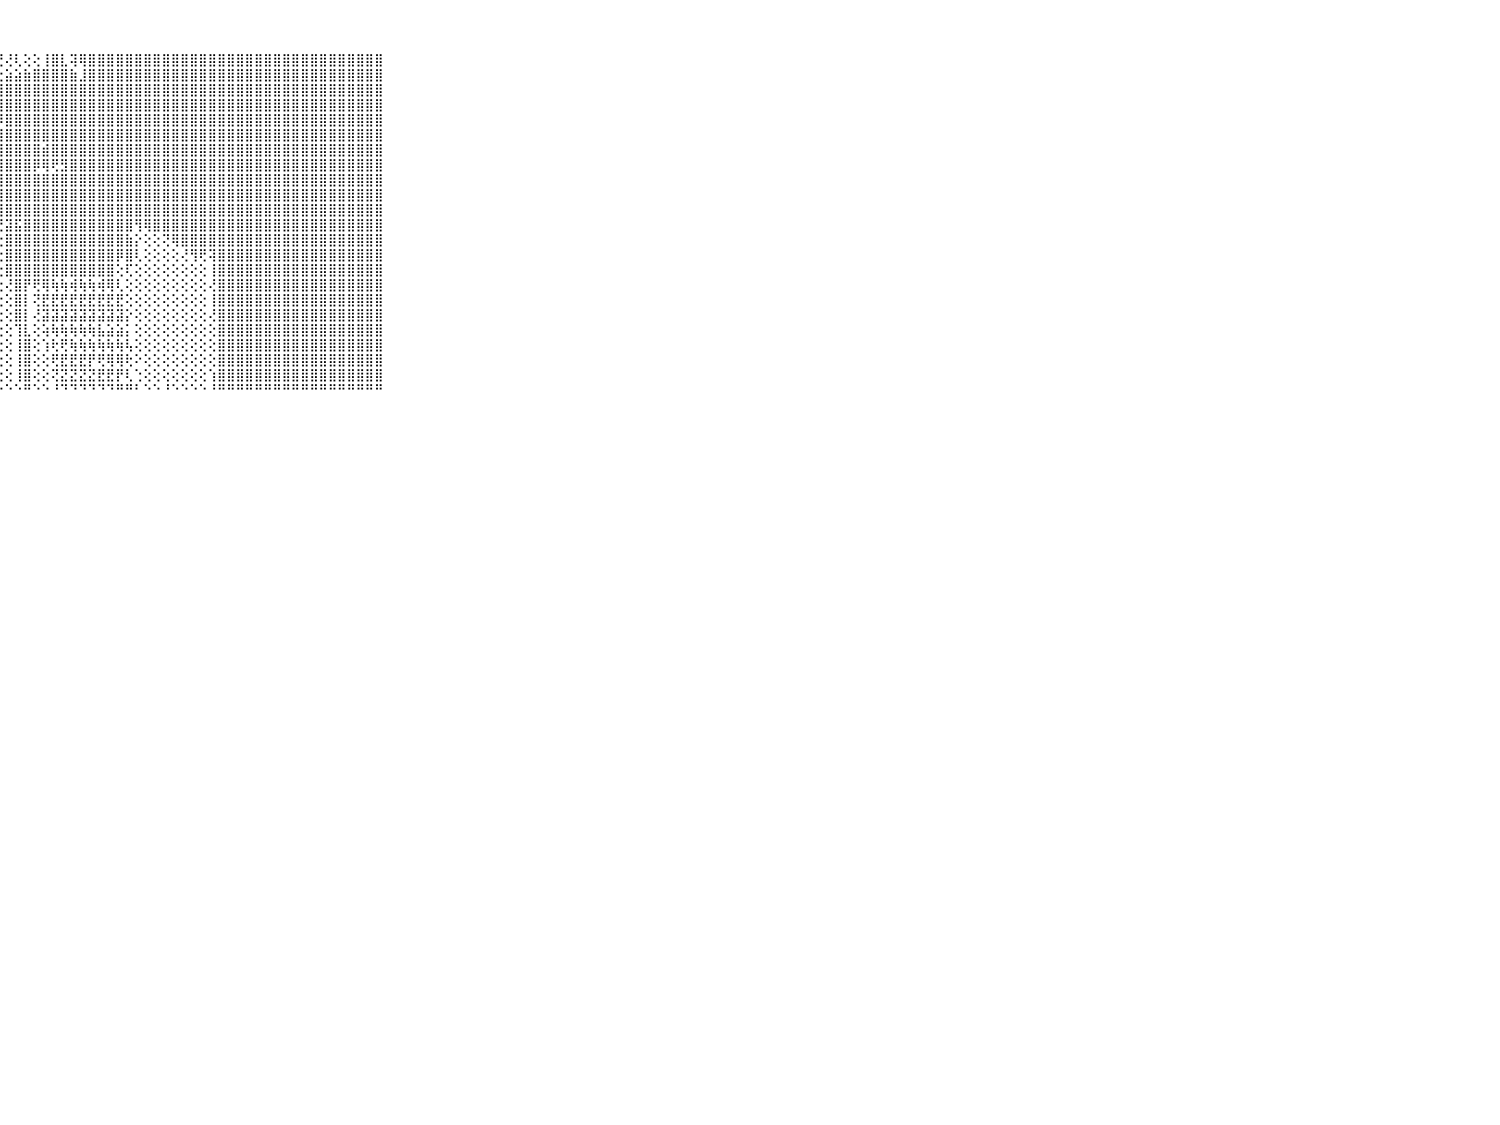

⠀⠀⠀⠀⠀⠀⠀⠀⠀⠀⠀⣿⣿⣿⣿⣿⣿⣿⣿⣿⣿⣿⢏⢅⢔⢜⢘⢝⢜⢇⢕⢕⢸⣿⣇⢽⢿⣿⣿⣿⣿⣿⣿⣿⣿⣿⣿⣿⣿⣿⣿⣿⣿⣿⣿⣿⣿⣿⣿⣿⣿⣿⣿⣿⣿⣿⣿⣿⣿⠀⠀⠀⠀⠀⠀⠀⠀⠀⠀⠀⠀
⠀⠀⠀⠀⠀⠀⠀⠀⠀⠀⠀⣿⣿⣿⣿⣿⣿⣿⣿⣿⣿⣯⢕⢕⢕⢕⢕⣕⣵⣵⣷⣿⣿⣿⣿⣷⣸⣿⣿⣿⣿⣿⣿⣿⣿⣿⣿⣿⣿⣿⣿⣿⣿⣿⣿⣿⣿⣿⣿⣿⣿⣿⣿⣿⣿⣿⣿⣿⣿⠀⠀⠀⠀⠀⠀⠀⠀⠀⠀⠀⠀
⠀⠀⠀⠀⠀⠀⠀⠀⠀⠀⠀⣿⣿⣿⣿⣿⣿⣿⣿⣿⣿⣇⢕⢕⢱⣷⣿⣿⣿⣿⣿⣿⣿⣿⣿⣿⣿⣿⣿⣿⣿⣿⣿⣿⣿⣿⣿⣿⣿⣿⣿⣿⣿⣿⣿⣿⣿⣿⣿⣿⣿⣿⣿⣿⣿⣿⣿⣿⣿⠀⠀⠀⠀⠀⠀⠀⠀⠀⠀⠀⠀
⠀⠀⠀⠀⠀⠀⠀⠀⠀⠀⠀⣿⣿⣿⣿⣿⣿⣿⣿⣿⣿⣿⣷⢕⢸⣿⣿⣿⣿⣿⣿⣿⣿⣿⣿⣿⣿⣿⣿⣿⣿⣿⣿⣿⣿⣿⣿⣿⣿⣿⣿⣿⣿⣿⣿⣿⣿⣿⣿⣿⣿⣿⣿⣿⣿⣿⣿⣿⣿⠀⠀⠀⠀⠀⠀⠀⠀⠀⠀⠀⠀
⠀⠀⠀⠀⠀⠀⠀⠀⠀⠀⠀⣿⣿⣿⣿⣿⣿⣿⣿⣿⣿⣿⣿⡕⢜⣿⣿⡿⣿⣿⣿⣿⣿⣿⣿⣿⣿⣿⣿⣿⣿⣿⣿⣿⣿⣿⣿⣿⣿⣿⣿⣿⣿⣿⣿⣿⣿⣿⣿⣿⣿⣿⣿⣿⣿⣿⣿⣿⣿⠀⠀⠀⠀⠀⠀⠀⠀⠀⠀⠀⠀
⠀⠀⠀⠀⠀⠀⠀⠀⠀⠀⠀⣿⣿⣿⣿⣿⣿⣿⣿⣿⣿⣿⣿⣿⡕⣿⣿⣿⣿⣿⣿⣿⣿⣿⣿⣿⣿⣿⣿⣿⣿⣿⣿⣿⣿⣿⣿⣿⣿⣿⣿⣿⣿⣿⣿⣿⣿⣿⣿⣿⣿⣿⣿⣿⣿⣿⣿⣿⣿⠀⠀⠀⠀⠀⠀⠀⠀⠀⠀⠀⠀
⠀⠀⠀⠀⠀⠀⠀⠀⠀⠀⠀⣿⣿⣿⣿⣿⣿⣿⣿⣿⣿⣿⣿⣿⣯⣿⣿⣿⣿⣿⣿⣿⣾⣿⣿⣿⣿⣿⣿⣿⣿⣿⣿⣿⣿⣿⣿⣿⣿⣿⣿⣿⣿⣿⣿⣿⣿⣿⣿⣿⣿⣿⣿⣿⣿⣿⣿⣿⣿⠀⠀⠀⠀⠀⠀⠀⠀⠀⠀⠀⠀
⠀⠀⠀⠀⠀⠀⠀⠀⠀⠀⠀⣿⣿⣿⣿⣿⣿⣿⣿⣿⣿⣿⣿⣿⣿⣿⣿⣾⣿⣿⣿⡿⢿⢟⣻⣿⣿⣿⣿⣿⣿⣿⣿⣿⣿⣿⣿⣿⣿⣿⣿⣿⣿⣿⣿⣿⣿⣿⣿⣿⣿⣿⣿⣿⣿⣿⣿⣿⣿⠀⠀⠀⠀⠀⠀⠀⠀⠀⠀⠀⠀
⠀⠀⠀⠀⠀⠀⠀⠀⠀⠀⠀⣿⣿⣿⣿⣿⣿⣿⣿⣿⣿⣿⣿⣿⣿⣿⣿⣿⣿⣿⣿⣿⣿⣿⣿⣿⣿⣿⣿⣿⣿⣿⣿⣿⣿⣿⣿⣿⣿⣿⣿⣿⣿⣿⣿⣿⣿⣿⣿⣿⣿⣿⣿⣿⣿⣿⣿⣿⣿⠀⠀⠀⠀⠀⠀⠀⠀⠀⠀⠀⠀
⠀⠀⠀⠀⠀⠀⠀⠀⠀⠀⠀⣿⣿⣿⣿⣿⣿⣿⣿⣿⣿⣿⣿⣿⣿⣿⣿⣿⣿⣿⣿⣿⣿⣿⣿⣿⣿⣿⣿⣿⣿⣿⣿⣿⣿⣿⣿⣿⣿⣿⣿⣿⣿⣿⣿⣿⣿⣿⣿⣿⣿⣿⣿⣿⣿⣿⣿⣿⣿⠀⠀⠀⠀⠀⠀⠀⠀⠀⠀⠀⠀
⠀⠀⠀⠀⠀⠀⠀⠀⠀⠀⠀⣿⣿⣿⣿⣿⣿⣿⣿⣿⣿⣿⣿⣿⣿⡿⢿⣿⣿⣿⣿⣿⣿⣿⣿⣿⣿⣿⣿⣿⣿⣿⣿⣿⣿⣿⣿⣿⣿⣿⣿⣿⣿⣿⣿⣿⣿⣿⣿⣿⣿⣿⣿⣿⣿⣿⣿⣿⣿⠀⠀⠀⠀⠀⠀⠀⠀⠀⠀⠀⠀
⠀⠀⠀⠀⠀⠀⠀⠀⠀⠀⠀⣿⣿⣿⣿⣿⣿⣿⣿⣿⣿⣿⢿⠟⢝⢕⢝⢝⣽⣯⣿⣿⣿⣿⣿⣿⣿⣿⣿⣿⣿⣿⢻⢿⣿⣿⣿⣿⣿⣿⣿⣿⣿⣿⣿⣿⣿⣿⣿⣿⣿⣿⣿⣿⣿⣿⣿⣿⣿⠀⠀⠀⠀⠀⠀⠀⠀⠀⠀⠀⠀
⠀⠀⠀⠀⠀⠀⠀⠀⠀⠀⠀⣿⣿⣿⣿⣿⣿⣿⡿⢟⢝⢕⢔⢔⢅⢕⢕⢕⣿⣿⣿⣿⣿⣿⣿⣿⣿⣿⣿⣿⣿⣷⡕⢕⢕⢝⢿⣿⣿⣿⣿⣿⣿⣿⣿⣿⣿⣿⣿⣿⣿⣿⣿⣿⣿⣿⣿⣿⣿⠀⠀⠀⠀⠀⠀⠀⠀⠀⠀⠀⠀
⠀⠀⠀⠀⠀⠀⠀⠀⠀⠀⠀⣿⣿⣿⣿⢿⢏⢕⢕⢕⢕⢕⢕⢕⢕⢕⢕⢕⣿⣿⣿⣿⣿⣿⣿⣿⣿⣿⣿⣿⡿⣿⢇⢕⢕⢕⢕⢜⢻⢟⢽⣿⣿⣿⣿⣿⣿⣿⣿⣿⣿⣿⣿⣿⣿⣿⣿⣿⣿⠀⠀⠀⠀⠀⠀⠀⠀⠀⠀⠀⠀
⠀⠀⠀⠀⠀⠀⠀⠀⠀⠀⠀⣿⣿⢏⠕⢕⢕⢕⢕⢕⢕⢕⢕⢕⢕⢕⢕⢕⣿⣿⣿⣿⣿⣿⣿⣿⣿⣿⣿⣿⢕⢏⢕⢕⢕⢕⢕⢕⢕⢕⢸⣿⣿⣿⣿⣿⣿⣿⣿⣿⣿⣿⣿⣿⣿⣿⣿⣿⣿⠀⠀⠀⠀⠀⠀⠀⠀⠀⠀⠀⠀
⠀⠀⠀⠀⠀⠀⠀⠀⠀⠀⠀⣿⡏⠀⠀⢕⢕⢕⢕⢕⢕⢕⢕⢕⢕⢕⢕⢕⢜⣿⡟⢟⢿⢷⢷⢾⢷⢷⢾⢿⢇⢕⢕⢕⢕⢕⢕⢕⢕⢕⢜⣿⣿⣿⣿⣿⣿⣿⣿⣿⣿⣿⣿⣿⣿⣿⣿⣿⣿⠀⠀⠀⠀⠀⠀⠀⠀⠀⠀⠀⠀
⠀⠀⠀⠀⠀⠀⠀⠀⠀⠀⠀⣿⢇⠀⠀⢕⢕⢕⢕⠀⢕⢕⢕⢕⢕⢕⢕⢕⢕⣿⡇⢝⣟⣟⣟⣟⣟⣟⣟⣟⣟⢕⢕⢕⢕⢕⢕⢕⢕⢕⢸⣿⣿⣿⣿⣿⣿⣿⣿⣿⣿⣿⣿⣿⣿⣿⣿⣿⣿⠀⠀⠀⠀⠀⠀⠀⠀⠀⠀⠀⠀
⠀⠀⠀⠀⠀⠀⠀⠀⠀⠀⠀⢝⢕⠀⠀⠄⢁⢕⠀⠀⠀⢕⢕⢕⢕⢕⢕⢕⢕⣿⡇⢜⣽⣽⣽⣽⣽⣽⣽⣽⣽⡕⢕⢕⢕⢕⢕⢕⢕⢕⢜⣿⣿⣿⣿⣿⣿⣿⣿⣿⣿⣿⣿⣿⣿⣿⣿⣿⣿⠀⠀⠀⠀⠀⠀⠀⠀⠀⠀⠀⠀
⠀⠀⠀⠀⠀⠀⠀⠀⠀⠀⠀⢕⢕⠀⠔⢄⢀⠁⠀⠀⠀⠕⢕⢕⢕⢕⢕⢕⢕⢹⣇⢕⢵⢷⢷⢷⢷⢷⣧⣵⣵⡅⢕⢕⢕⢕⢕⢕⢕⢕⢕⣿⣿⣿⣿⣿⣿⣿⣿⣿⣿⣿⣿⣿⣿⣿⣿⣿⣿⠀⠀⠀⠀⠀⠀⠀⠀⠀⠀⠀⠀
⠀⠀⠀⠀⠀⠀⠀⠀⠀⠀⠀⢕⢇⠀⠀⠁⢕⢕⠀⠀⠀⢄⢕⢕⢕⢕⢕⢕⢕⢸⣿⢕⢱⢗⢟⢷⢷⢷⢷⢷⢷⢧⢕⢕⢕⢕⢕⢕⢕⢕⢕⣿⣿⣿⣿⣿⣿⣿⣿⣿⣿⣿⣿⣿⣿⣿⣿⣿⣿⠀⠀⠀⠀⠀⠀⠀⠀⠀⠀⠀⠀
⠀⠀⠀⠀⠀⠀⠀⠀⠀⠀⠀⢕⢕⠀⠀⠔⠑⠀⠀⠀⠀⢕⠀⢕⢕⢕⢕⢕⢕⢸⣿⢕⢕⢟⣟⣟⣟⡟⢟⢿⢿⢗⠕⢕⢕⢕⢕⢕⢕⢕⢕⣿⣿⣿⣿⣿⣿⣿⣿⣿⣿⣿⣿⣿⣿⣿⣿⣿⣿⠀⠀⠀⠀⠀⠀⠀⠀⠀⠀⠀⠀
⠀⠀⠀⠀⠀⠀⠀⠀⠀⠀⠀⢕⢕⠀⠀⠀⠀⠀⠀⠀⠀⢕⢕⠁⢕⢕⢕⢕⢕⢸⣿⢕⢕⢝⣝⣝⣝⣝⣟⣟⡟⢇⢑⢕⢕⢕⢕⢕⢕⢕⢱⣿⣿⣿⣿⣿⣿⣿⣿⣿⣿⣿⣿⣿⣿⣿⣿⣿⣿⠀⠀⠀⠀⠀⠀⠀⠀⠀⠀⠀⠀
⠀⠀⠀⠀⠀⠀⠀⠀⠀⠀⠀⠑⠑⠀⠀⠀⠀⠀⠀⠀⠀⠑⠑⠀⠑⠑⠑⠑⠑⠑⠛⠑⠑⠘⠙⠙⠙⠙⠙⠙⠛⠛⠃⠑⠑⠘⠑⠑⠑⠑⠘⠛⠛⠛⠛⠛⠛⠛⠛⠛⠛⠛⠛⠛⠛⠛⠛⠛⠛⠀⠀⠀⠀⠀⠀⠀⠀⠀⠀⠀⠀